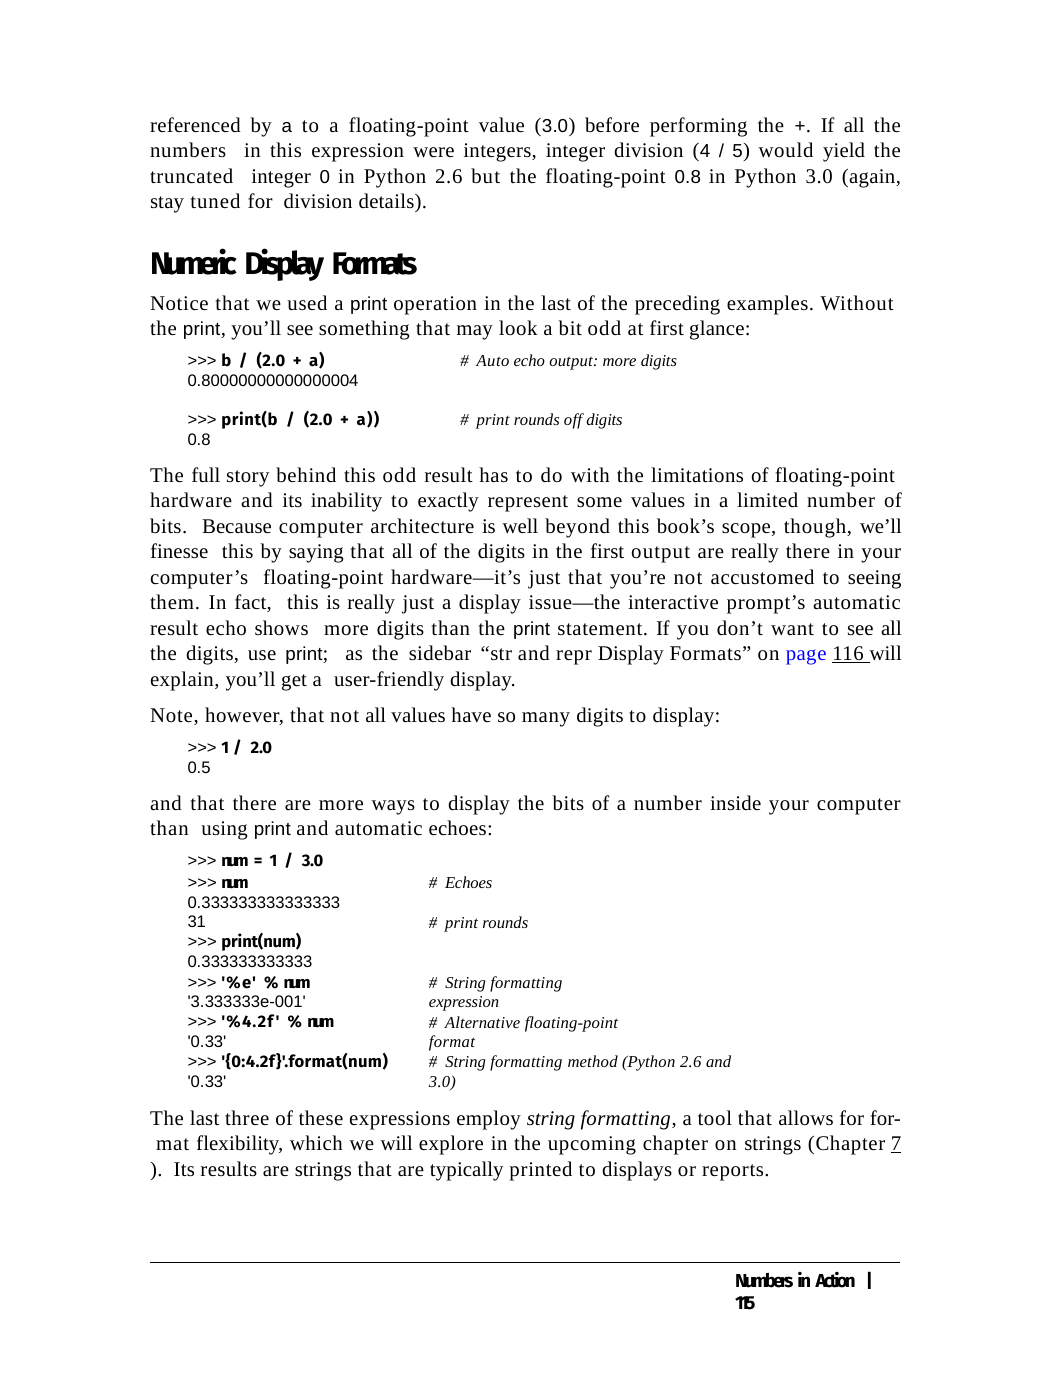

referenced by a to a floating-point value (3.0) before performing the +. If all the numbers  in this expression were integers, integer division (4 / 5) would yield the truncated  integer 0 in Python 2.6 but the floating-point 0.8 in Python 3.0 (again, stay tuned for  division details).

Numeric Display Formats
Notice that we used a print operation in the last of the preceding examples. Without  the print, you’ll see something that may look a bit odd at first glance:
>>> b / (2.0 + a)	# Auto echo output: more digits
0.80000000000000004

>>> print(b / (2.0 + a))	# print rounds off digits
0.8
The full story behind this odd result has to do with the limitations of floating-point  hardware and its inability to exactly represent some values in a limited number of bits.  Because computer architecture is well beyond this book’s scope, though, we’ll finesse  this by saying that all of the digits in the first output are really there in your computer’s  floating-point hardware—it’s just that you’re not accustomed to seeing them. In fact,  this is really just a display issue—the interactive prompt’s automatic result echo shows  more digits than the print statement. If you don’t want to see all the digits, use print;  as the sidebar “str and repr Display Formats” on page 116 will explain, you’ll get a  user-friendly display.
Note, however, that not all values have so many digits to display:
>>> 1 / 2.0
0.5
and that there are more ways to display the bits of a number inside your computer than  using print and automatic echoes:
>>> num = 1 / 3.0
>>> num
0.33333333333333331
>>> print(num)
0.333333333333
# Echoes
# print rounds
>>> '%e' % num
'3.333333e-001'
>>> '%4.2f' % num
'0.33'
>>> '{0:4.2f}'.format(num)
'0.33'
# String formatting expression
# Alternative floating-point format
# String formatting method (Python 2.6 and 3.0)
The last three of these expressions employ string formatting, a tool that allows for for-  mat flexibility, which we will explore in the upcoming chapter on strings (Chapter 7).  Its results are strings that are typically printed to displays or reports.

Numbers in Action  |  115